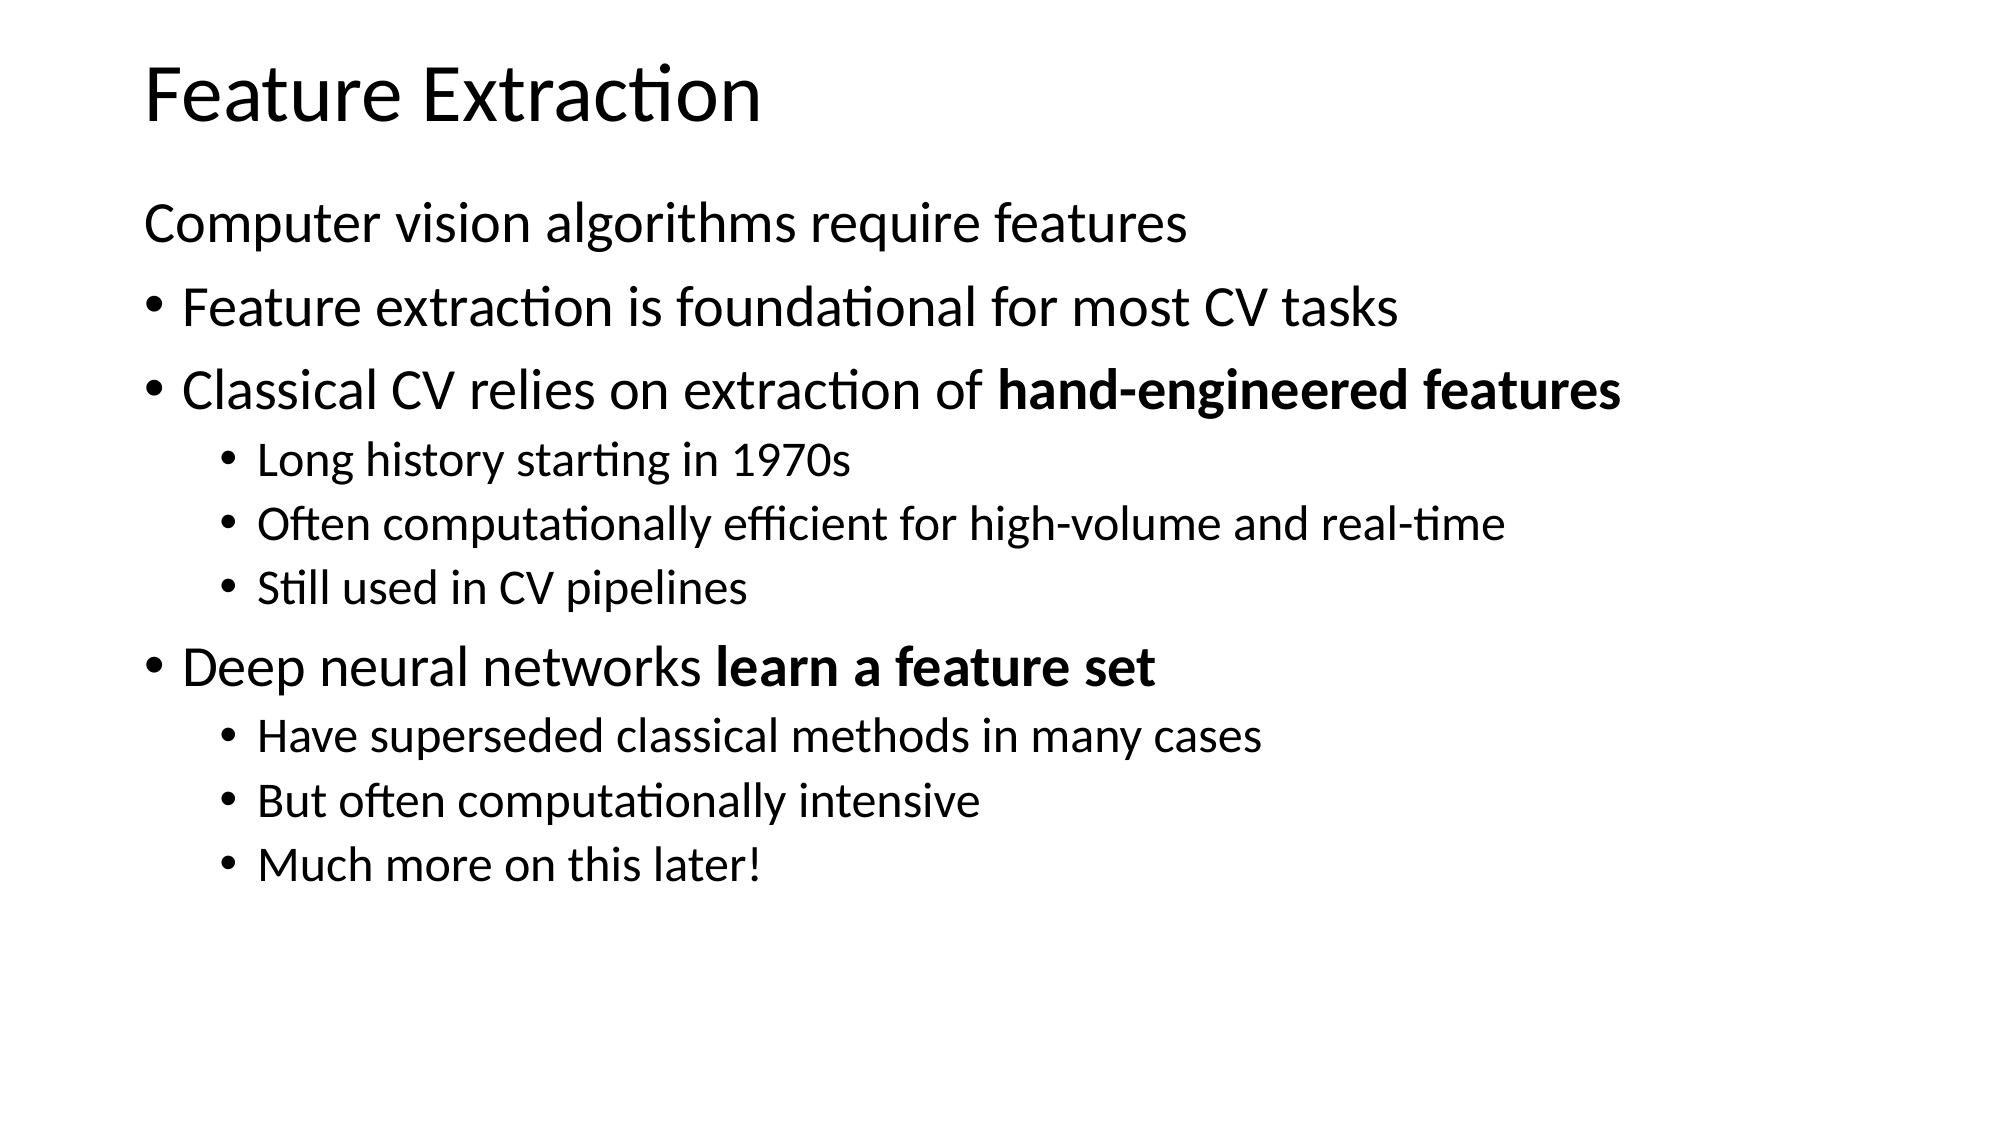

# Feature Extraction
Computer vision algorithms require features
Feature extraction is foundational for most CV tasks
Classical CV relies on extraction of hand-engineered features
Long history starting in 1970s
Often computationally efficient for high-volume and real-time
Still used in CV pipelines
Deep neural networks learn a feature set
Have superseded classical methods in many cases
But often computationally intensive
Much more on this later!